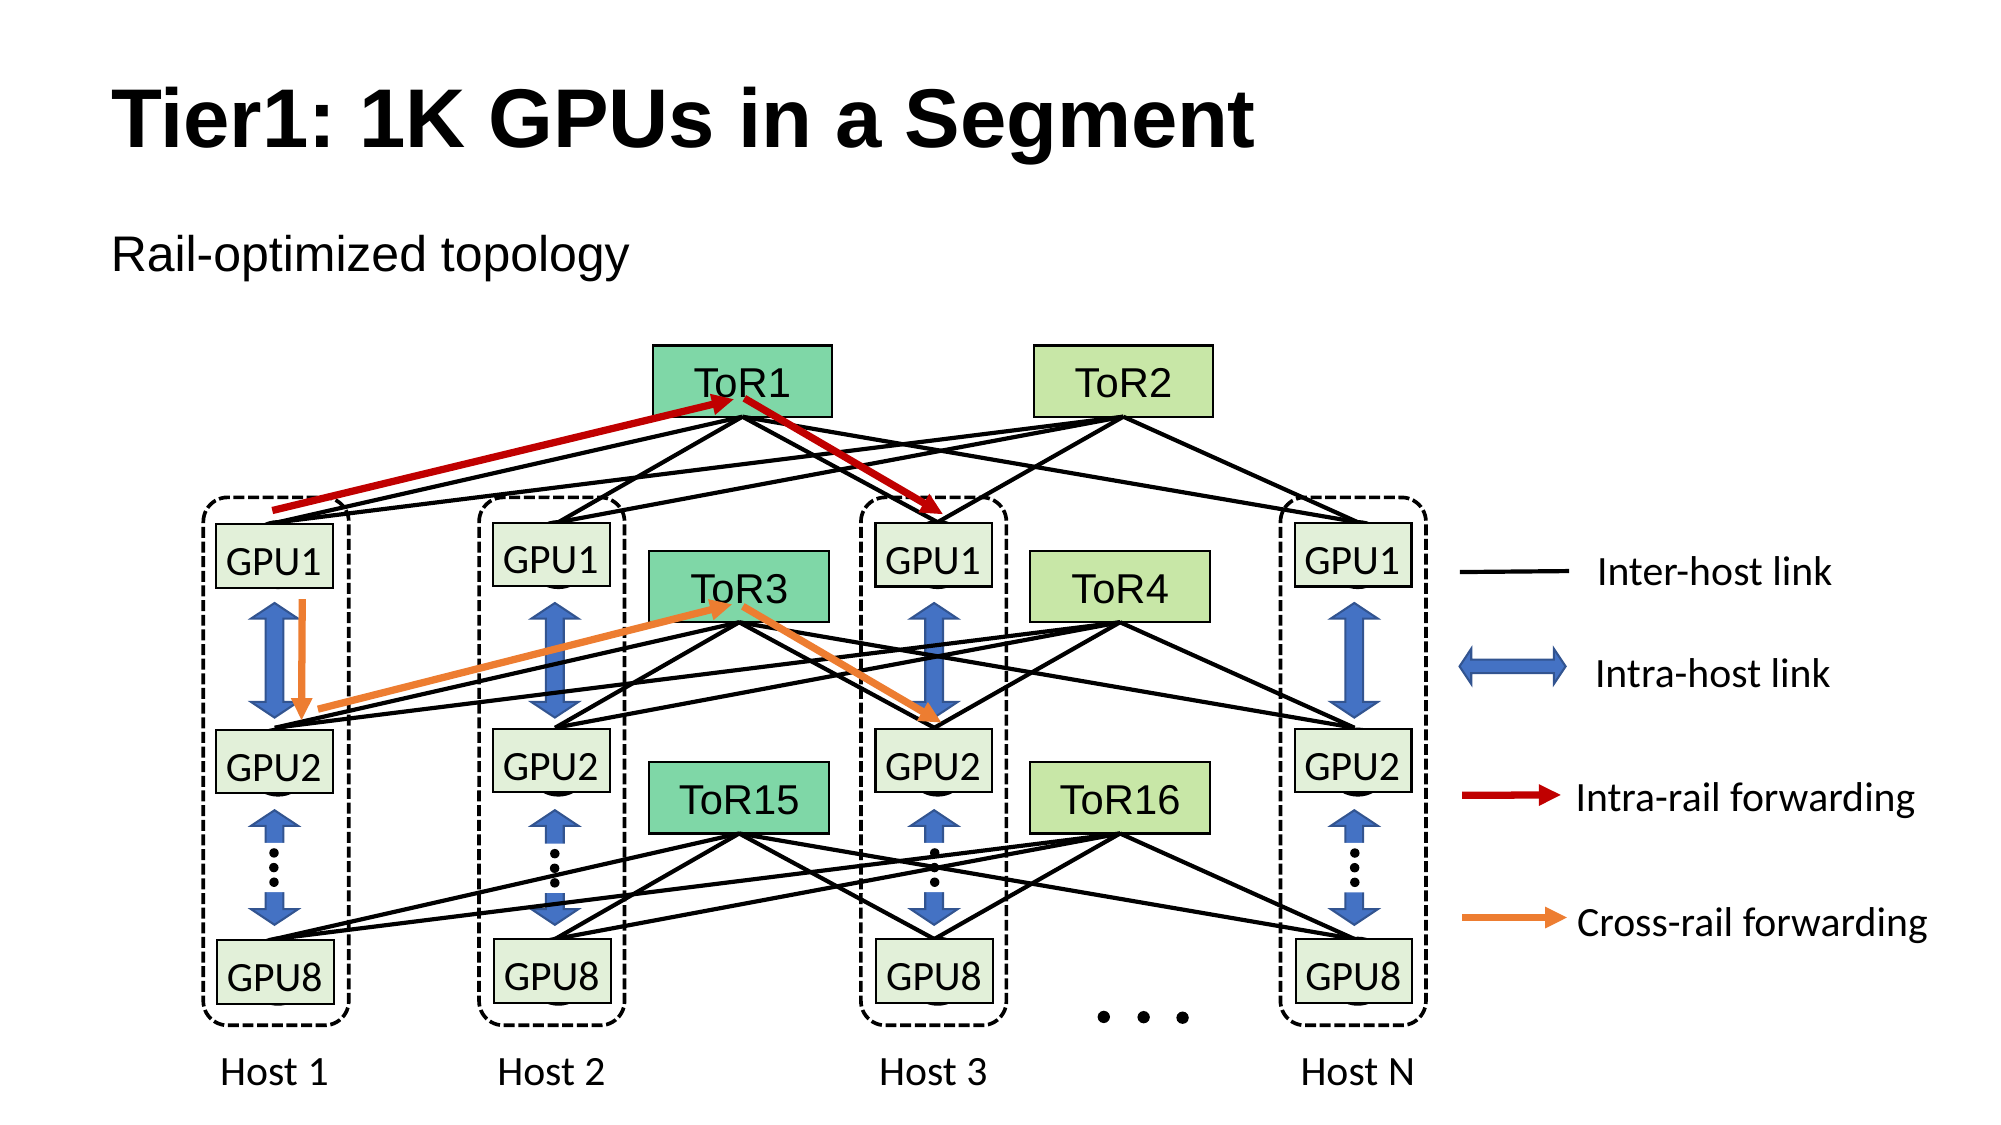

# Tier1: 1K GPUs in a Segment
Rail-optimized topology
ToR1
ToR2

1
1
1
1

GPU1

GPU1

GPU1

GPU1
Inter-host link
ToR3
ToR4

Intra-host link

GPU2

GPU2

GPU2
2
2
2
2

GPU2
ToR15
ToR16
Intra-rail forwarding

Cross-rail forwarding
8
8
8
8

GPU8

GPU8

GPU8

GPU8

Host 1
Host 2
Host 3
Host N